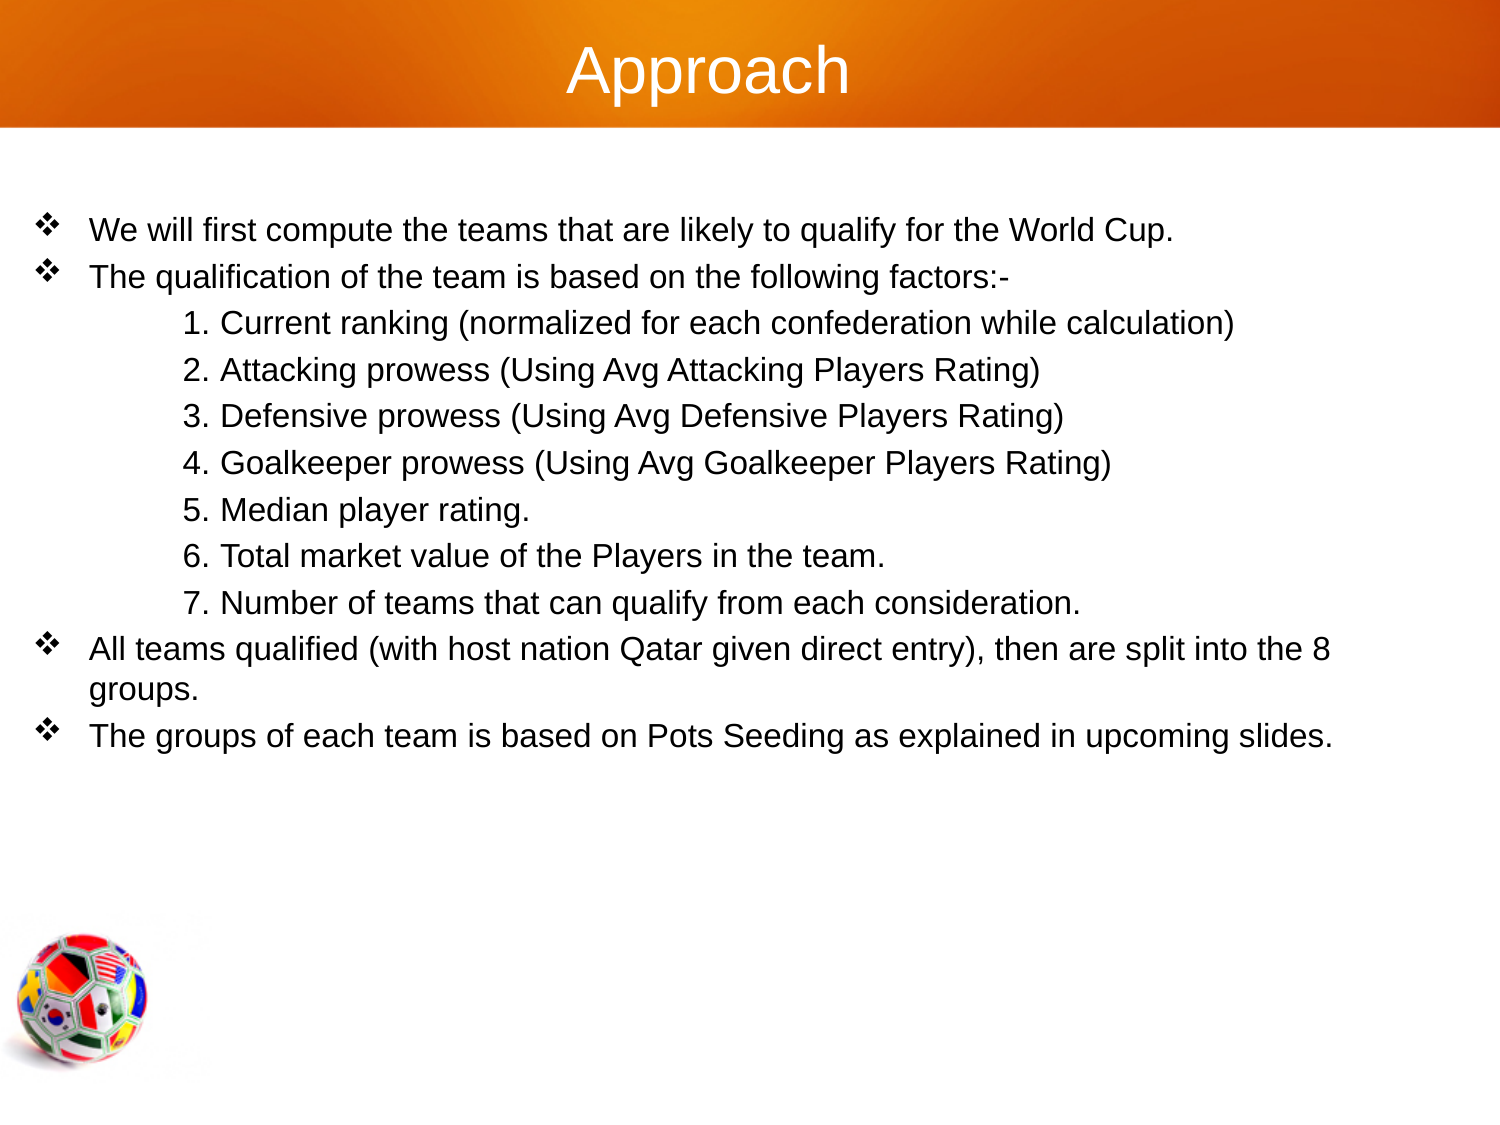

# Approach

We will first compute the teams that are likely to qualify for the World Cup.
The qualification of the team is based on the following factors:-
Current ranking (normalized for each confederation while calculation)
Attacking prowess (Using Avg Attacking Players Rating)
Defensive prowess (Using Avg Defensive Players Rating)
Goalkeeper prowess (Using Avg Goalkeeper Players Rating)
Median player rating.
Total market value of the Players in the team.
Number of teams that can qualify from each consideration.
All teams qualified (with host nation Qatar given direct entry), then are split into the 8 groups.
The groups of each team is based on Pots Seeding as explained in upcoming slides.